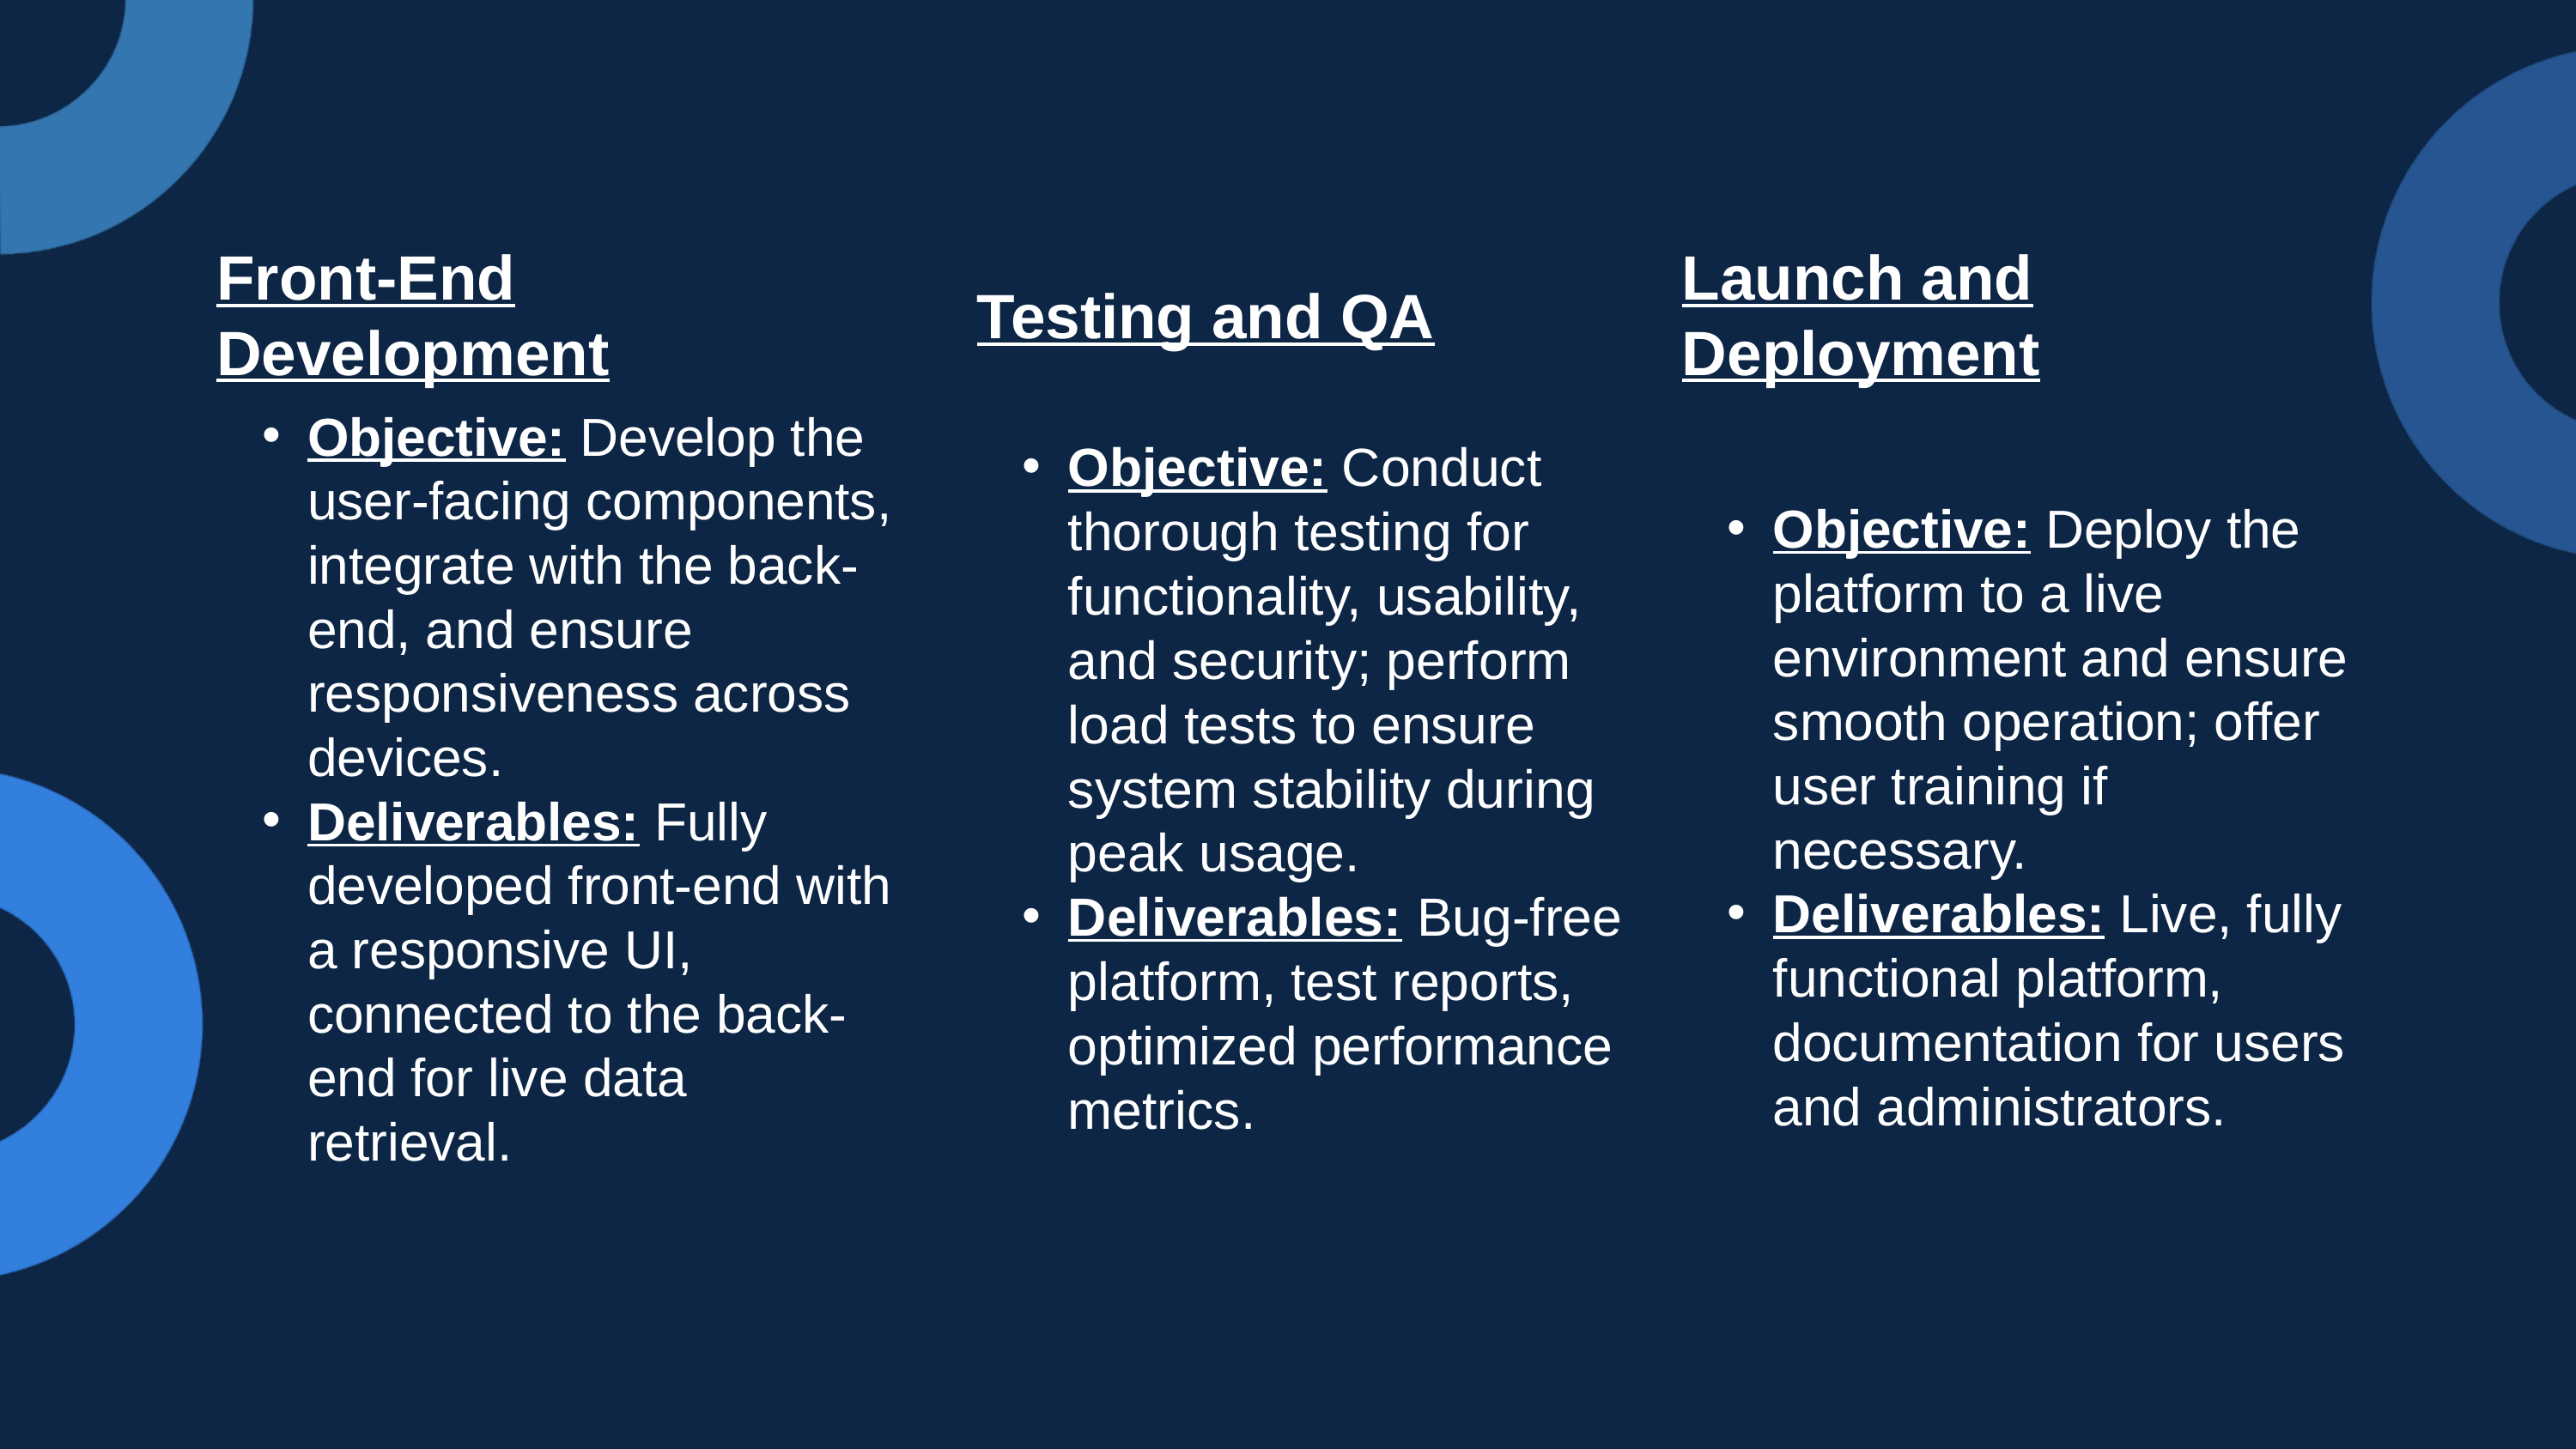

Front-End Development
Launch and Deployment
Testing and QA
Objective: Develop the user-facing components, integrate with the back-end, and ensure responsiveness across devices.
Deliverables: Fully developed front-end with a responsive UI, connected to the back-end for live data retrieval.

Objective: Conduct thorough testing for functionality, usability, and security; perform load tests to ensure system stability during peak usage.
Deliverables: Bug-free platform, test reports, optimized performance metrics.

Objective: Deploy the platform to a live environment and ensure smooth operation; offer user training if necessary.
Deliverables: Live, fully functional platform, documentation for users and administrators.